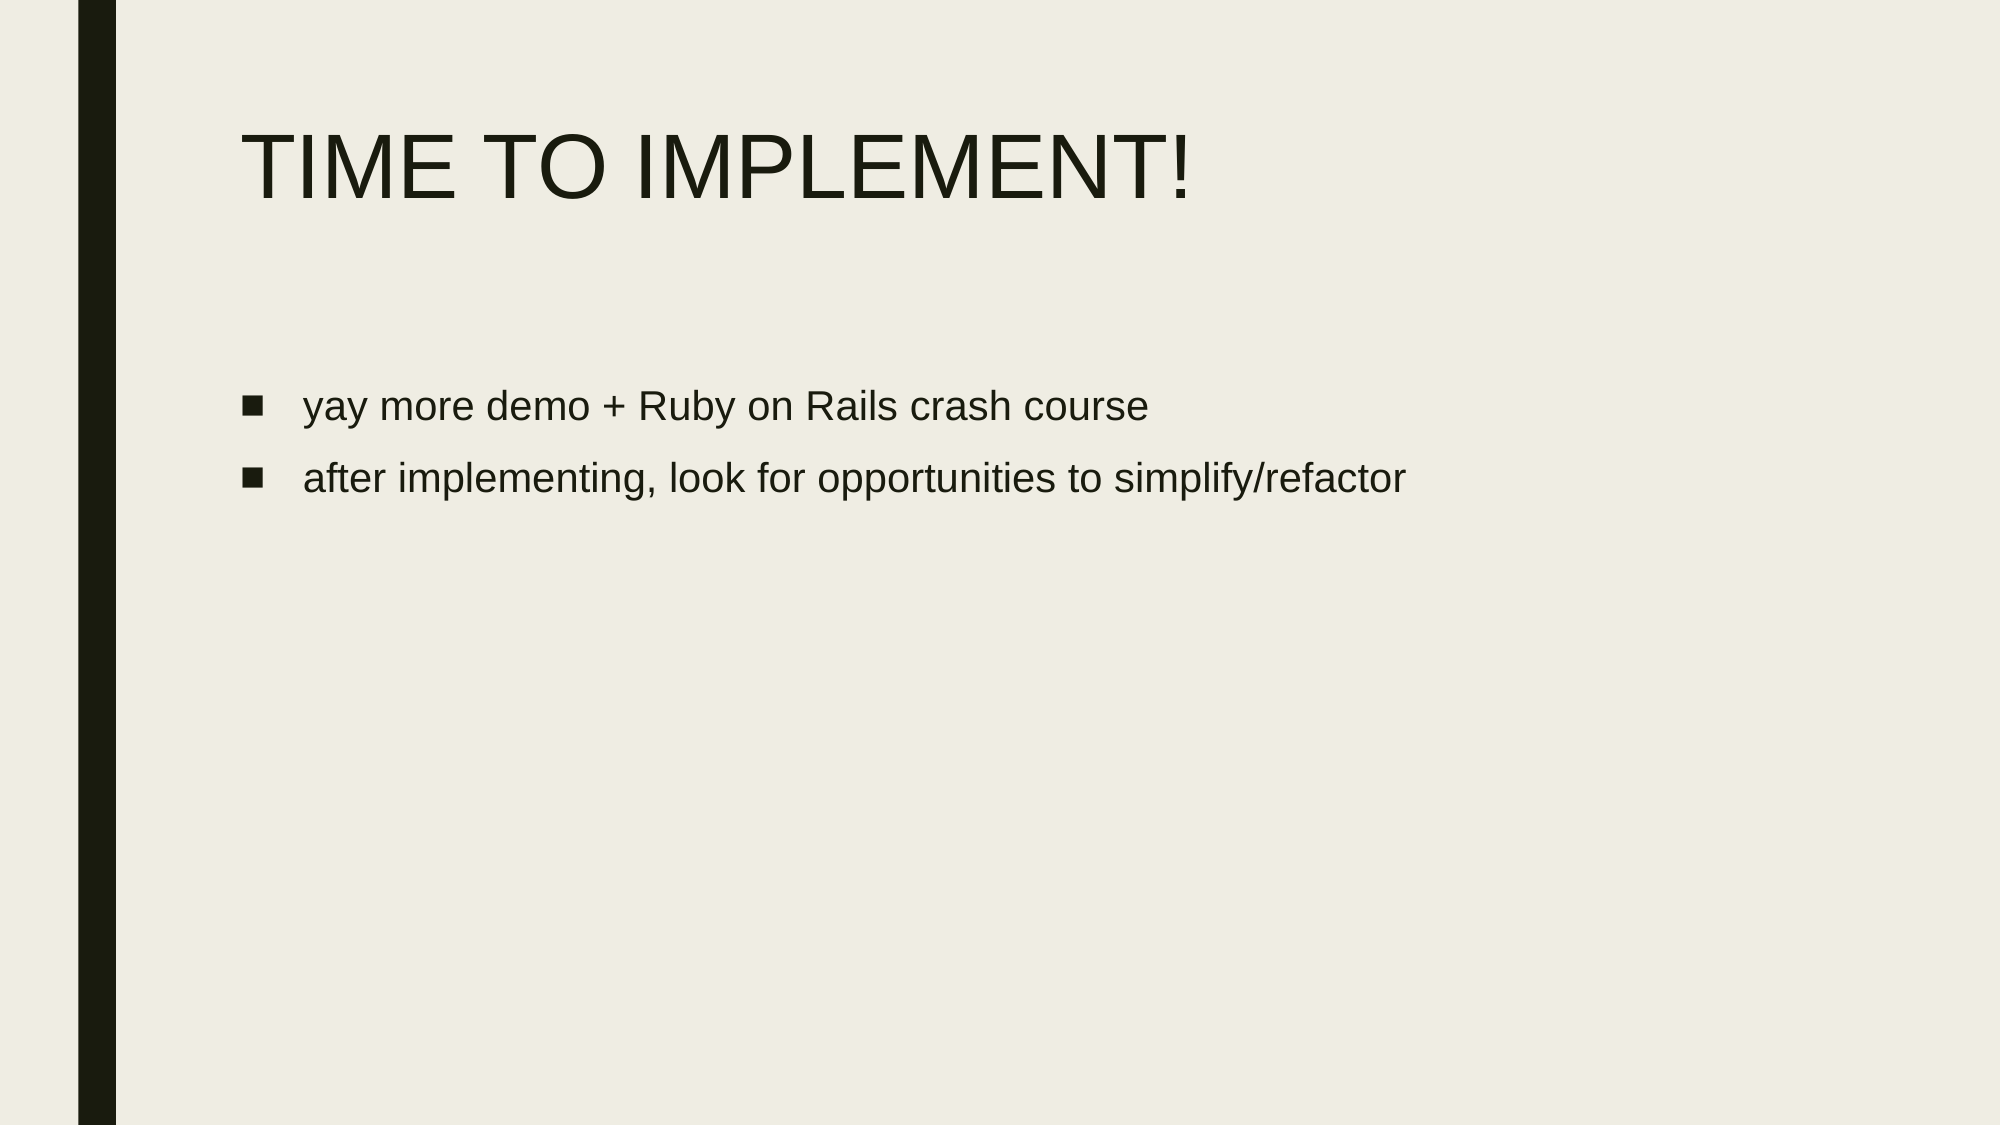

# TIME TO IMPLEMENT!
yay more demo + Ruby on Rails crash course
after implementing, look for opportunities to simplify/refactor